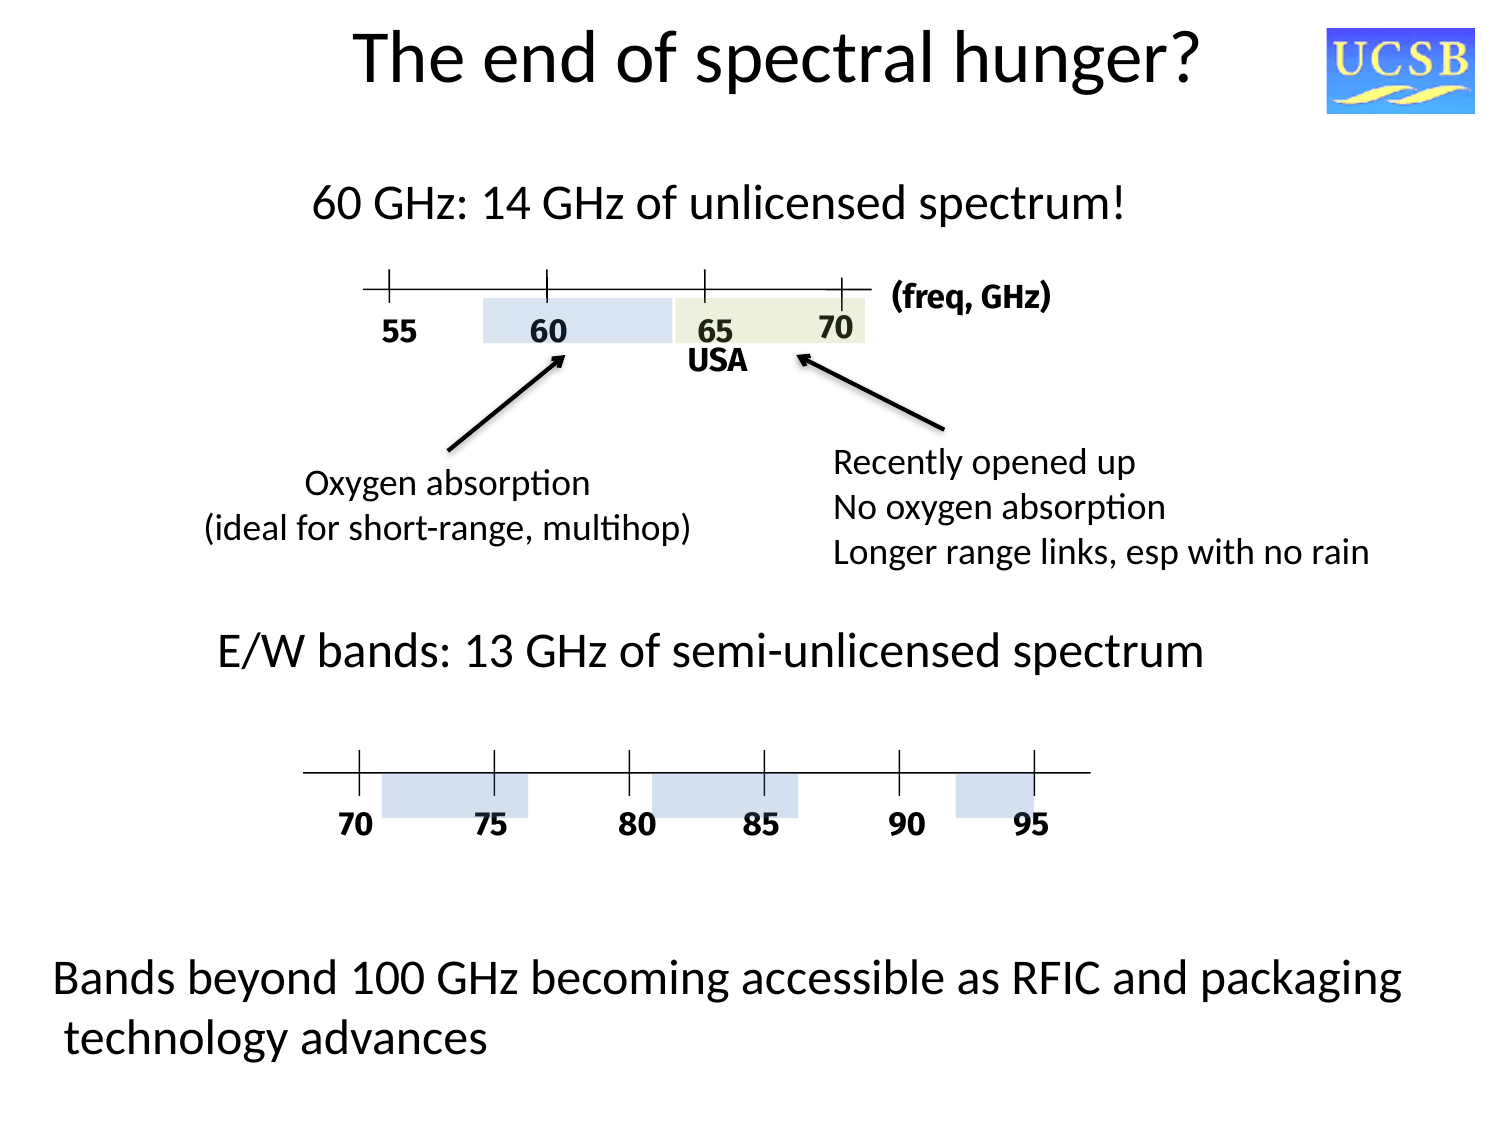

The end of spectral hunger?
60 GHz: 14 GHz of unlicensed spectrum!

55
60
65
USA

(freq, GHz)

70
Recently opened up
No oxygen absorption
Longer range links, esp with no rain
Oxygen absorption
(ideal for short-range, multihop)
E/W bands: 13 GHz of semi-unlicensed spectrum

70
75
80
85
90
95
Bands beyond 100 GHz becoming accessible as RFIC and packaging
 technology advances